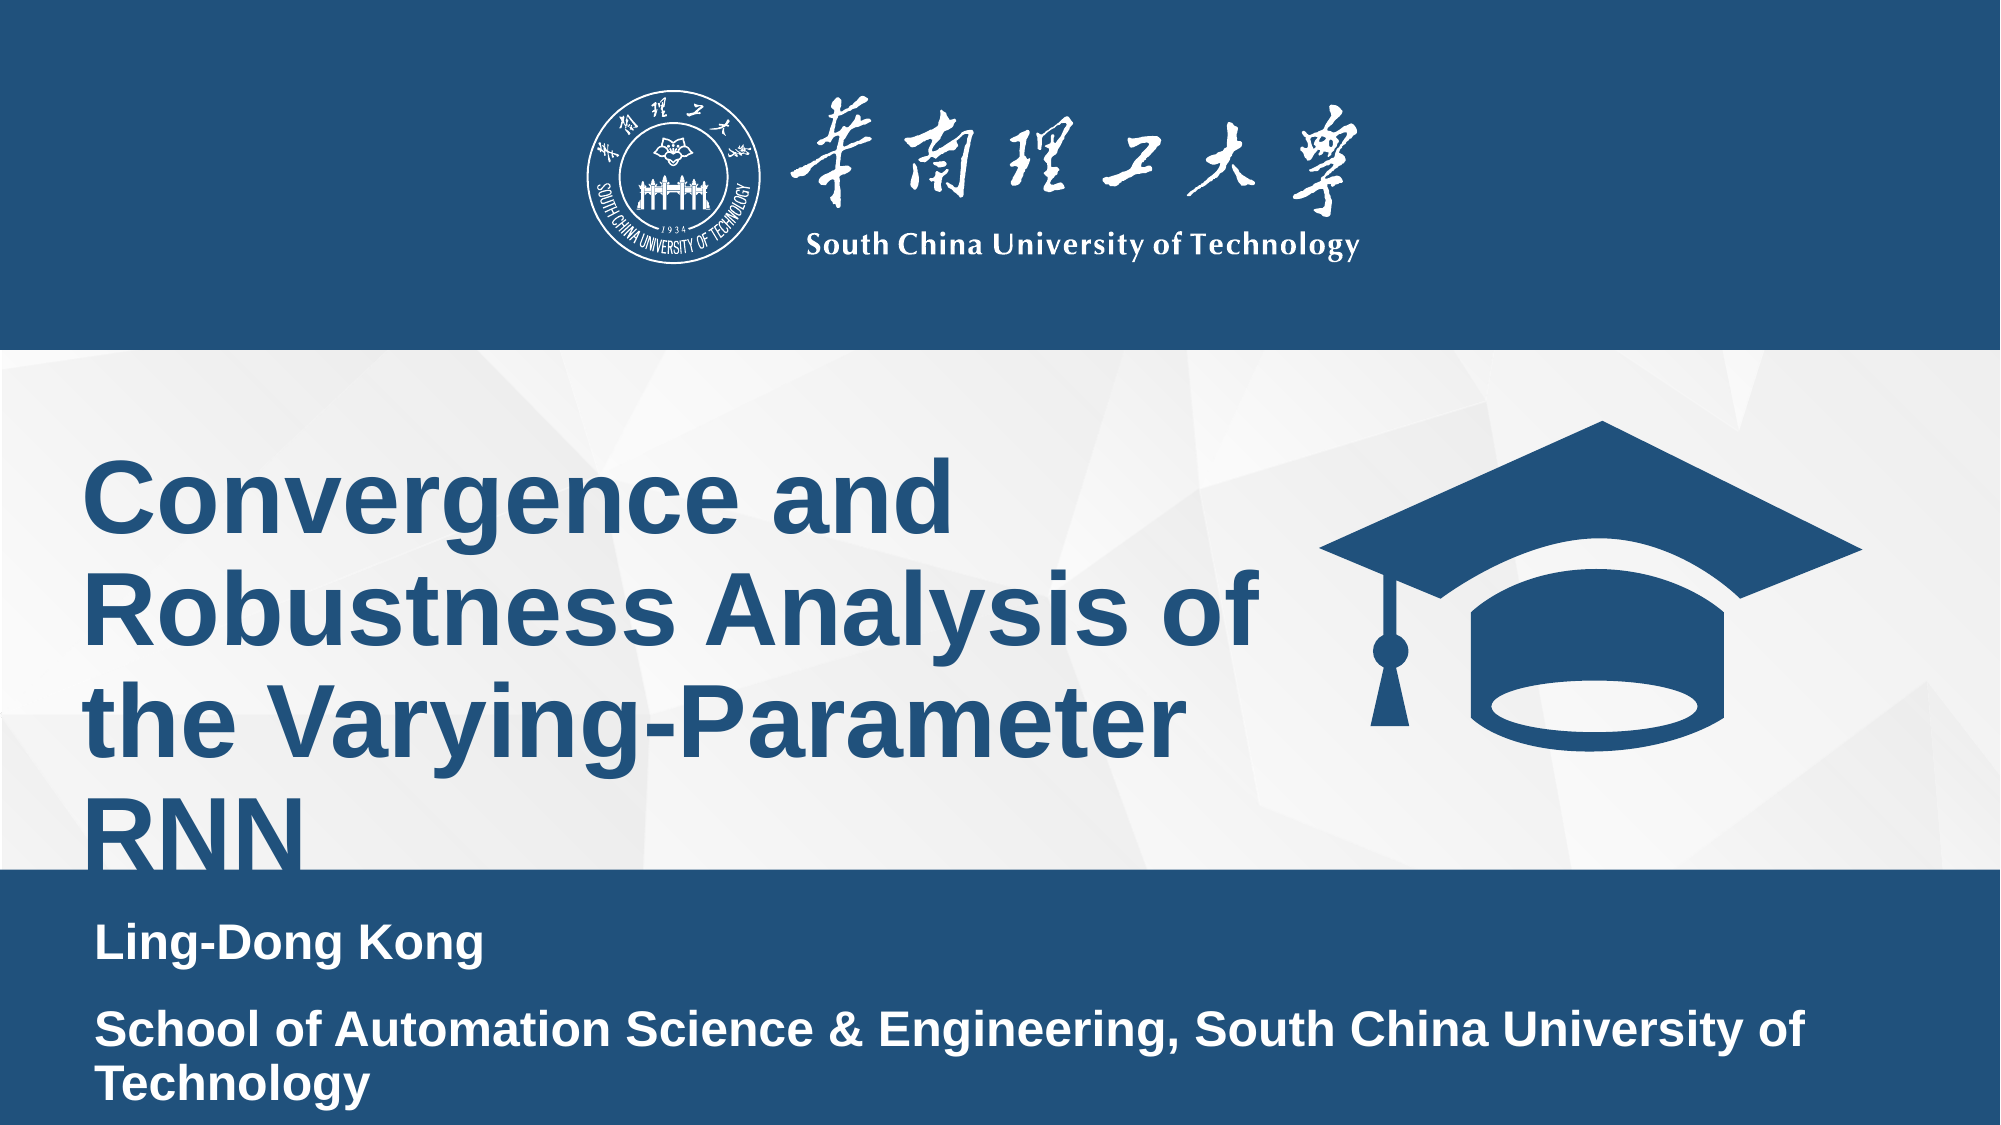

Convergence and Robustness Analysis of the Varying-Parameter RNN
Ling-Dong Kong
School of Automation Science & Engineering, South China University of Technology